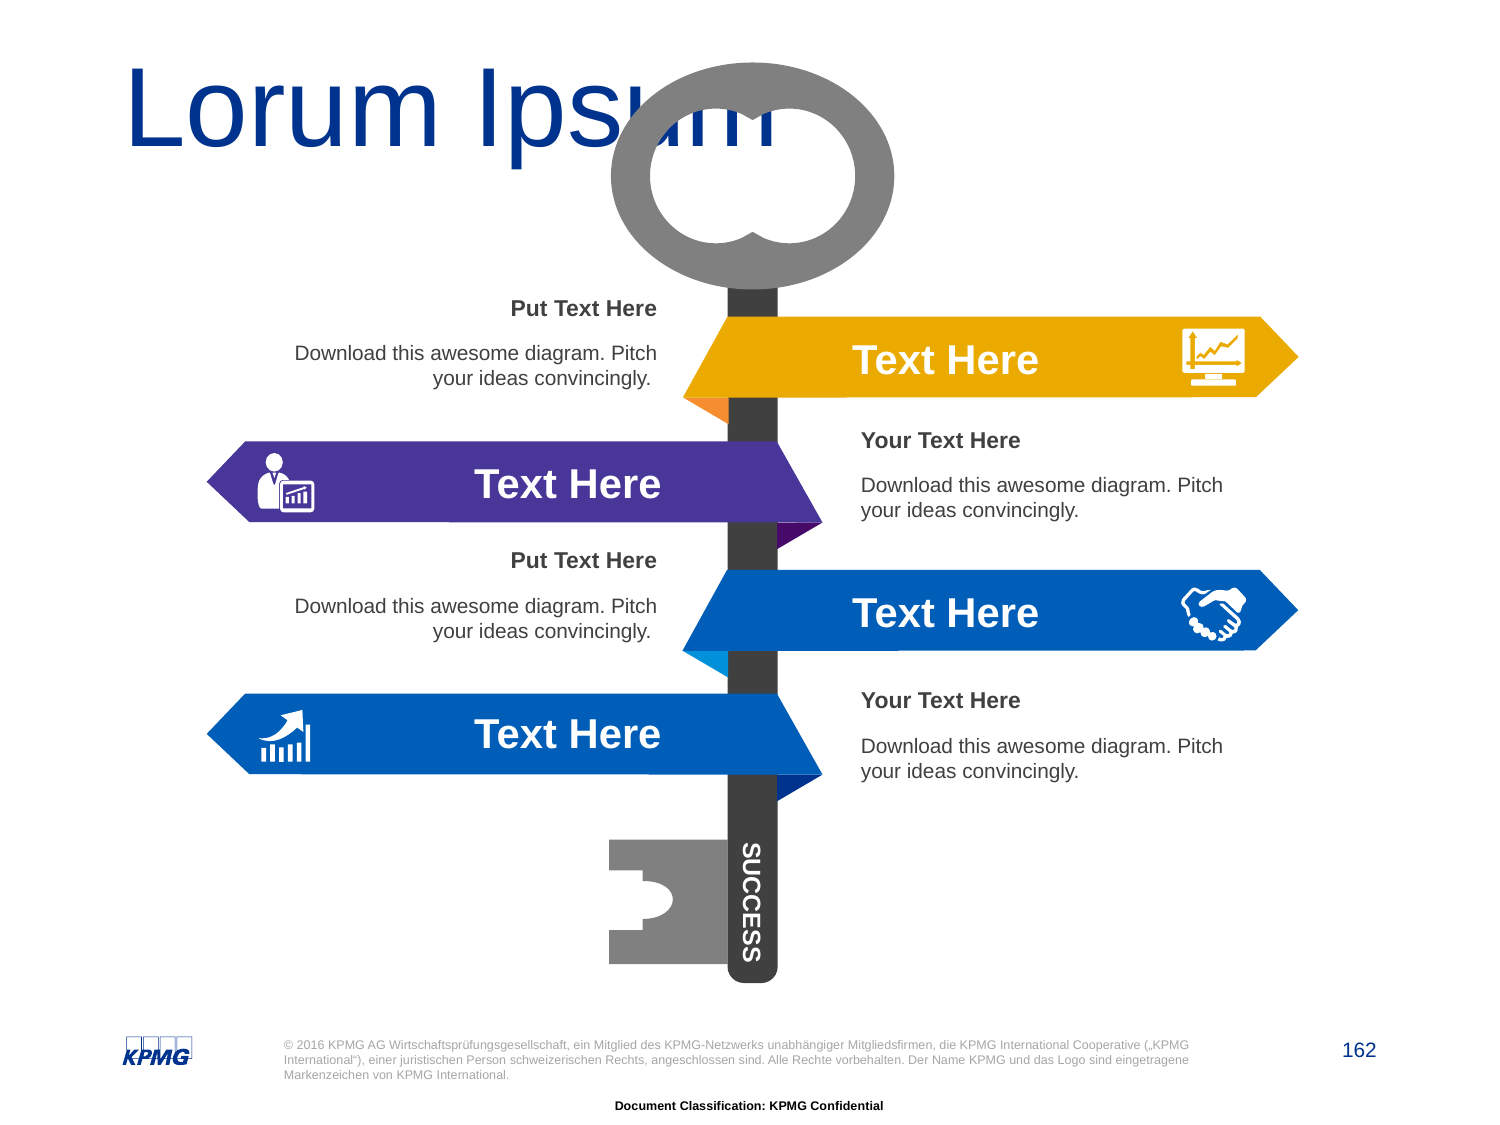

Text Here

Text Here

Text Here

Text Here
# Lorum Ipsum
Put Text Here
Download this awesome diagram. Pitch your ideas convincingly.
Your Text Here
Download this awesome diagram. Pitch your ideas convincingly.
Put Text Here
Download this awesome diagram. Pitch your ideas convincingly.
Your Text Here
Download this awesome diagram. Pitch your ideas convincingly.
SUCCESS